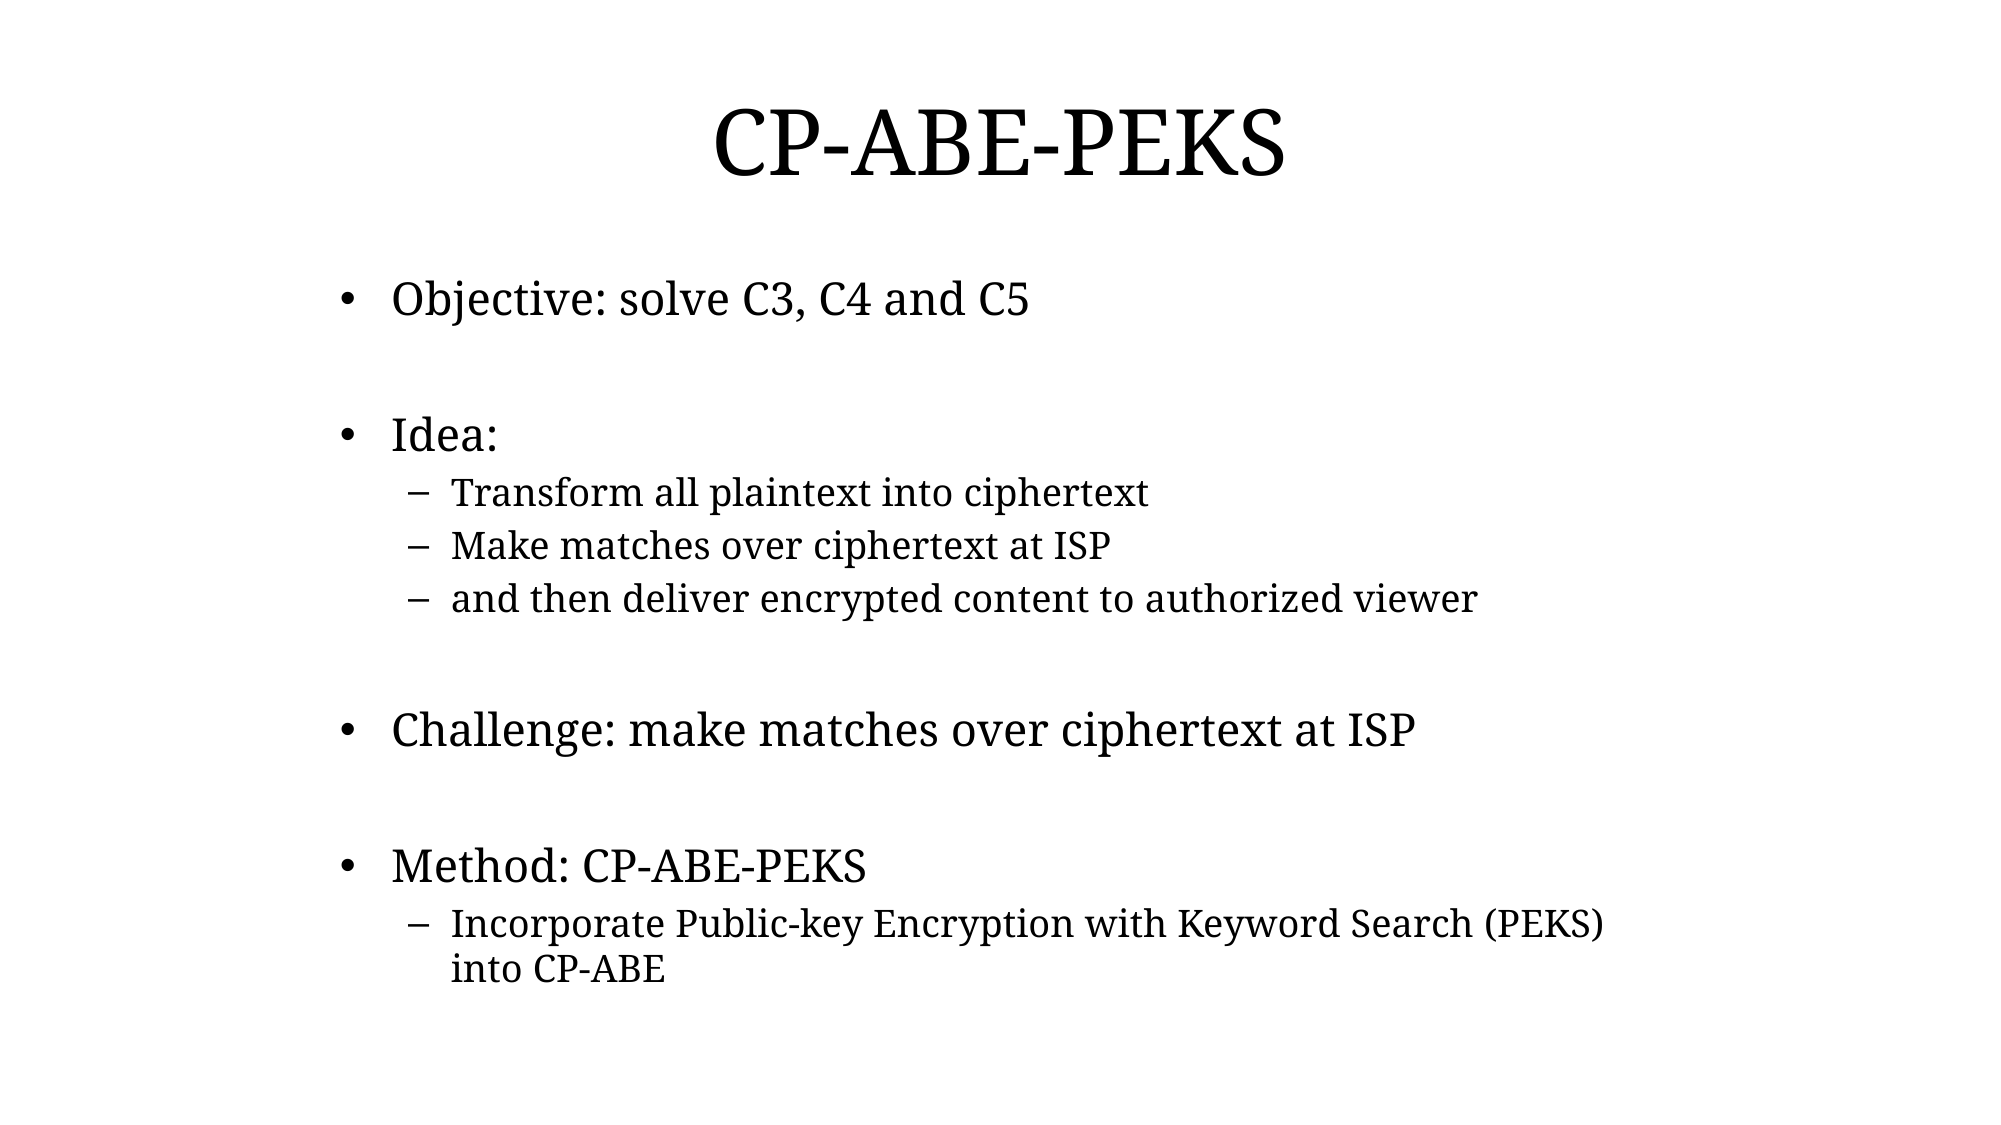

# CP-ABE-PEKS
Objective: solve C3, C4 and C5

Idea:
Transform all plaintext into ciphertext
Make matches over ciphertext at ISP
and then deliver encrypted content to authorized viewer

Challenge: make matches over ciphertext at ISP

Method: CP-ABE-PEKS
Incorporate Public-key Encryption with Keyword Search (PEKS) into CP-ABE